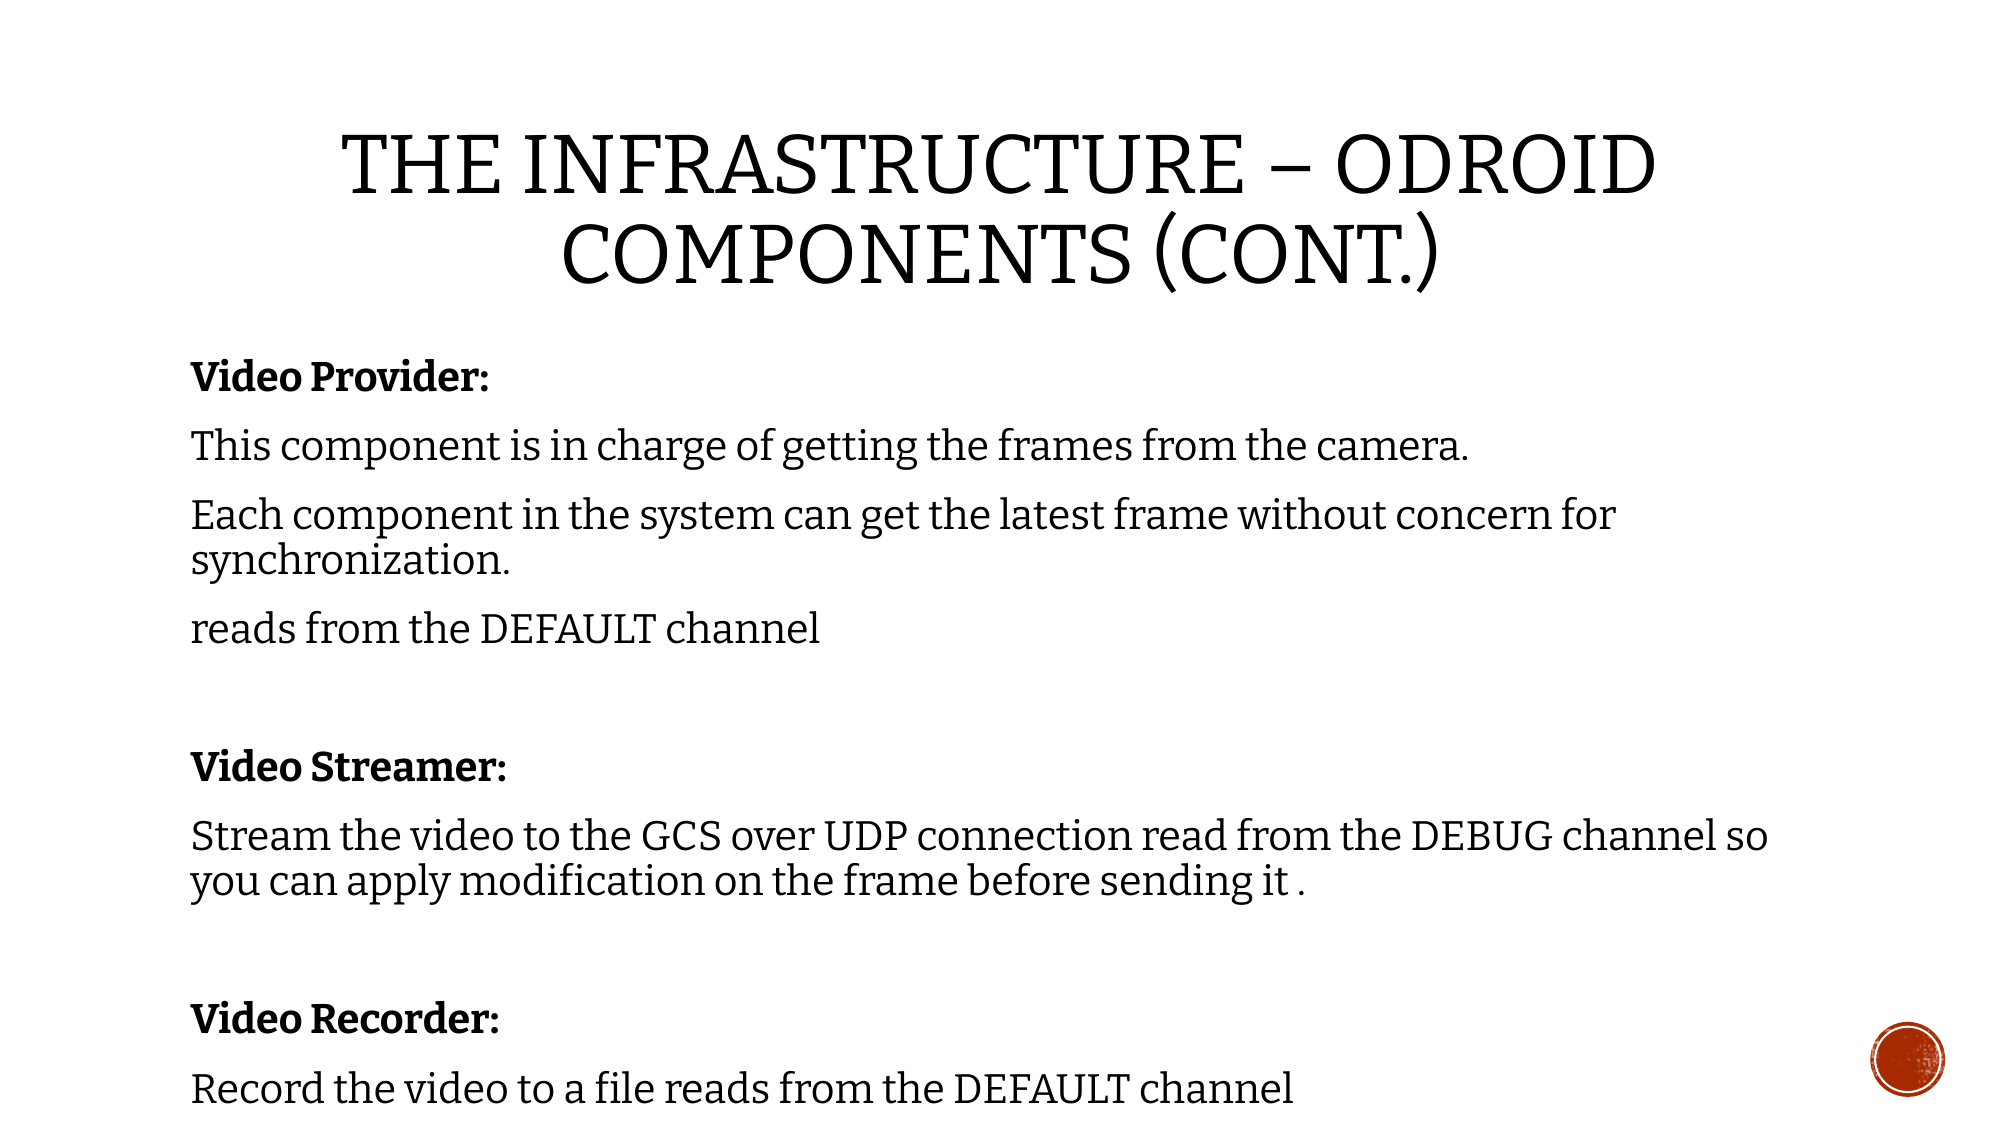

# The infrastructure – Odroid Components (cont.)
Video Provider:
This component is in charge of getting the frames from the camera.
Each component in the system can get the latest frame without concern for synchronization.
reads from the DEFAULT channel

Video Streamer:
Stream the video to the GCS over UDP connection read from the DEBUG channel so you can apply modification on the frame before sending it .

Video Recorder:
Record the video to a file reads from the DEFAULT channel